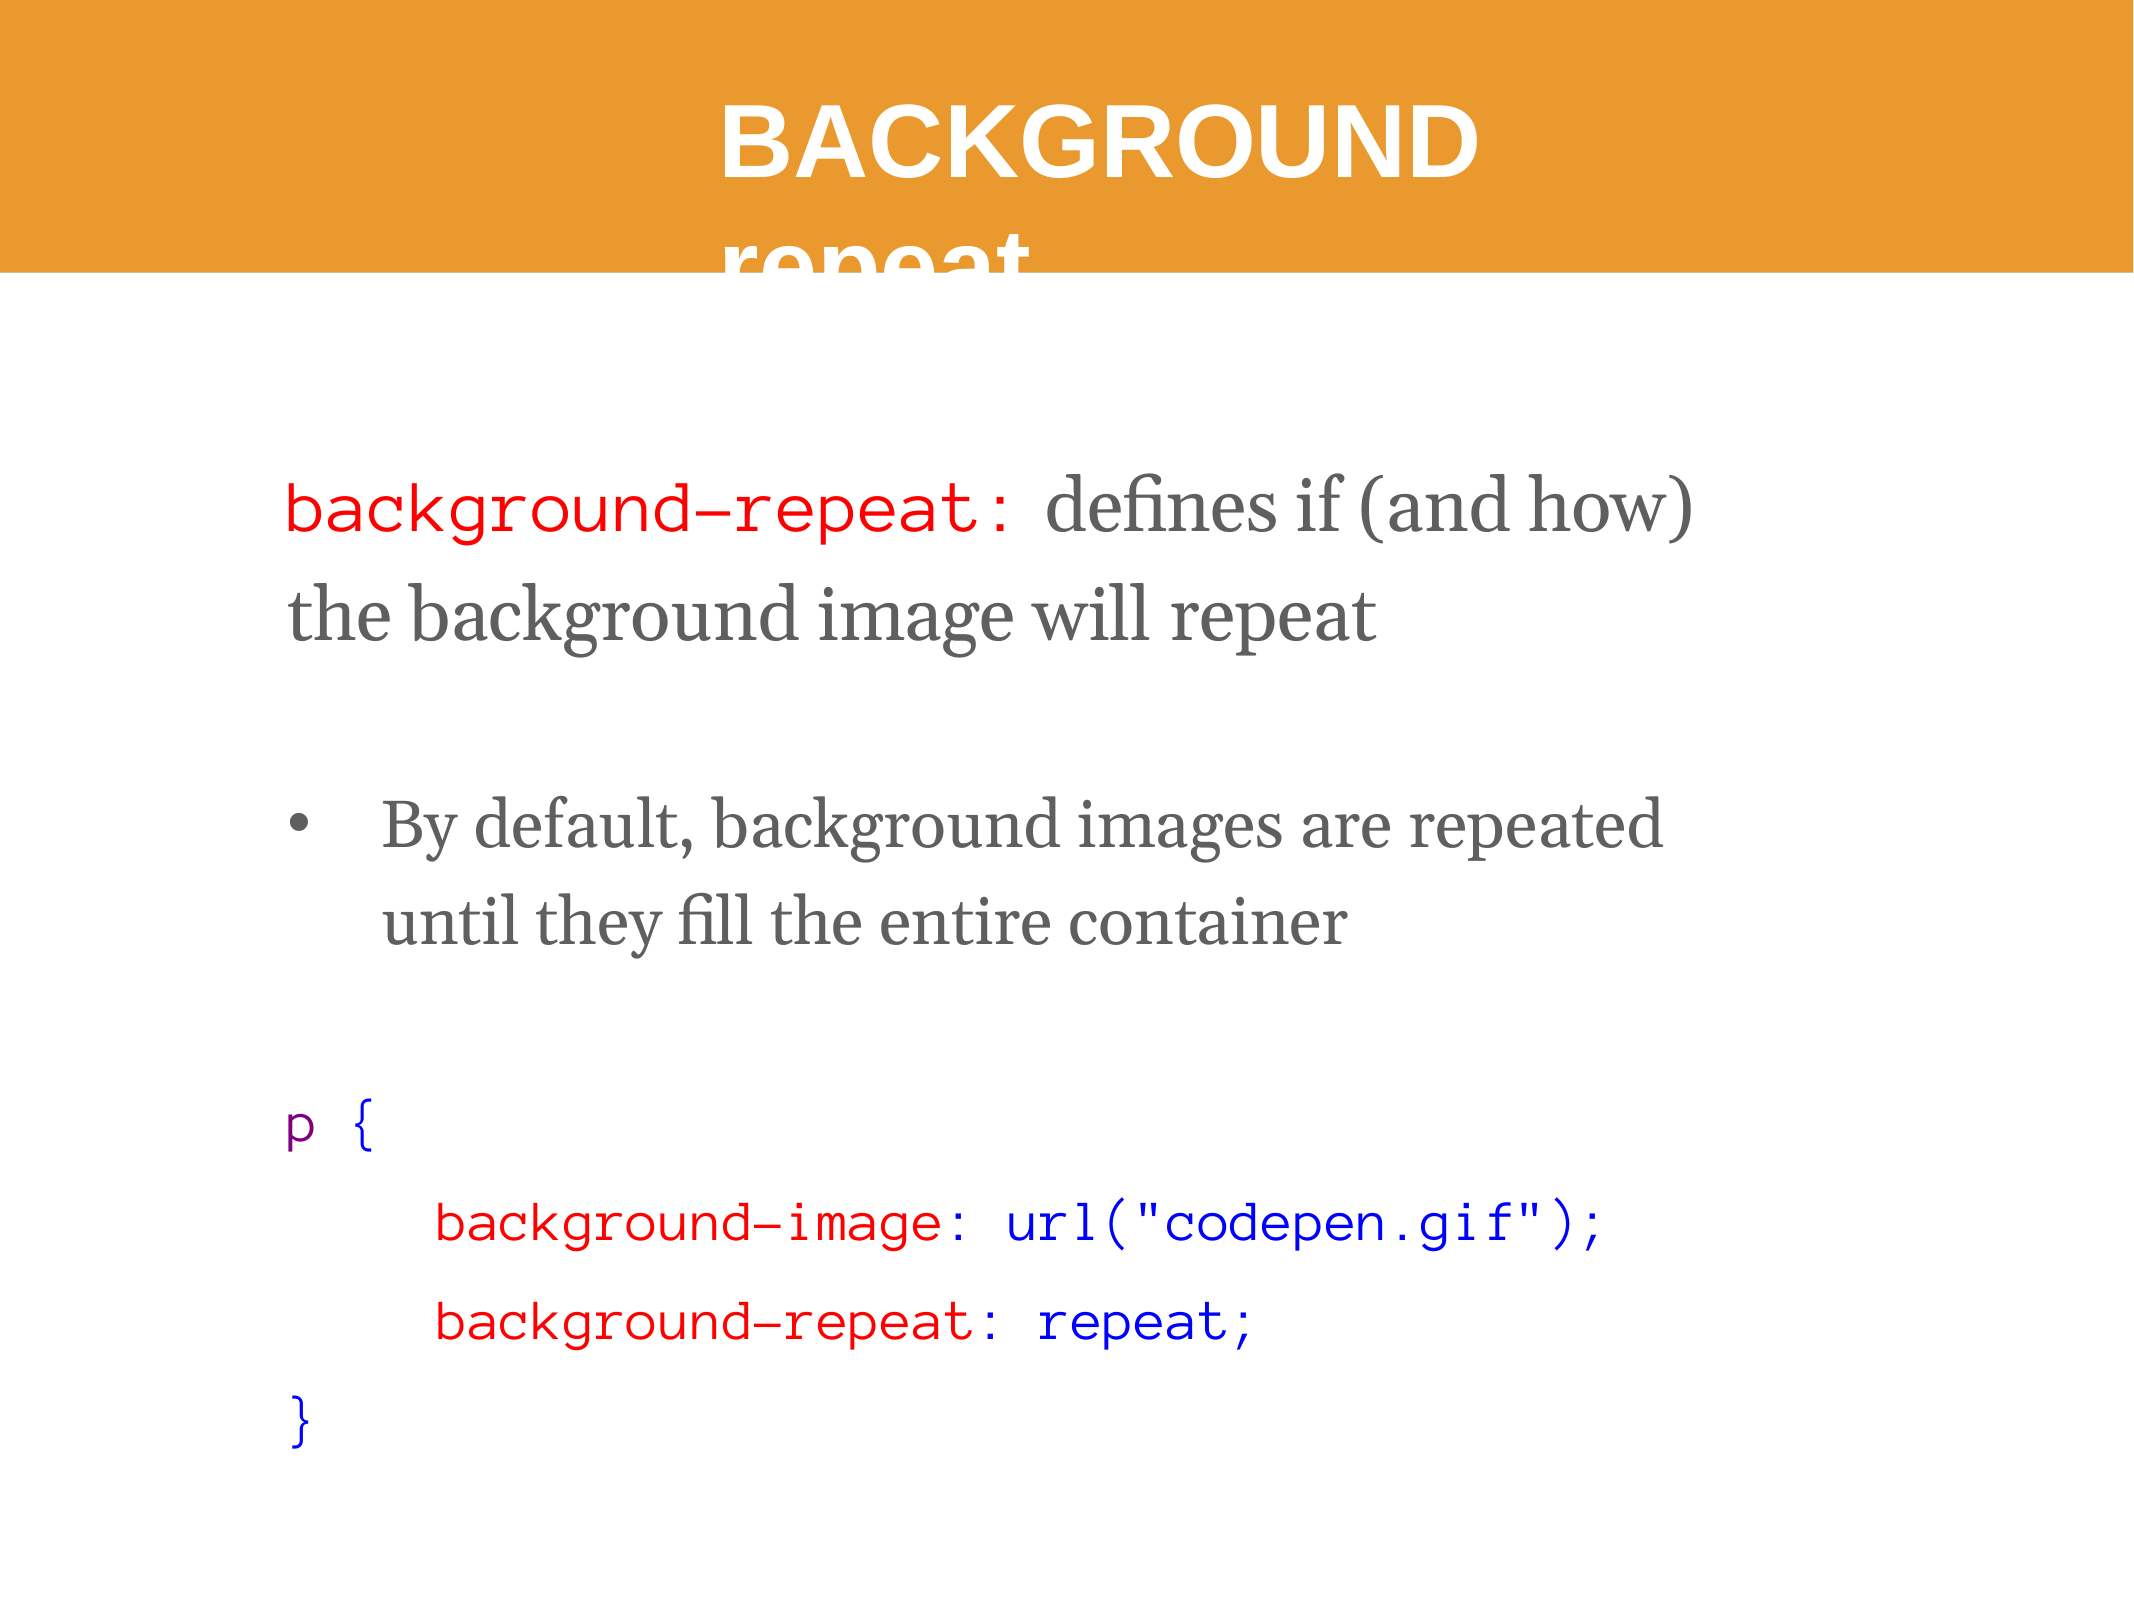

# BACKGROUND repeat
background-repeat: defines if (and how) the background image will repeat

By default, background images are repeated until they fill the entire container

p {
	background-image: url("codepen.gif");
	background-repeat: repeat;
}